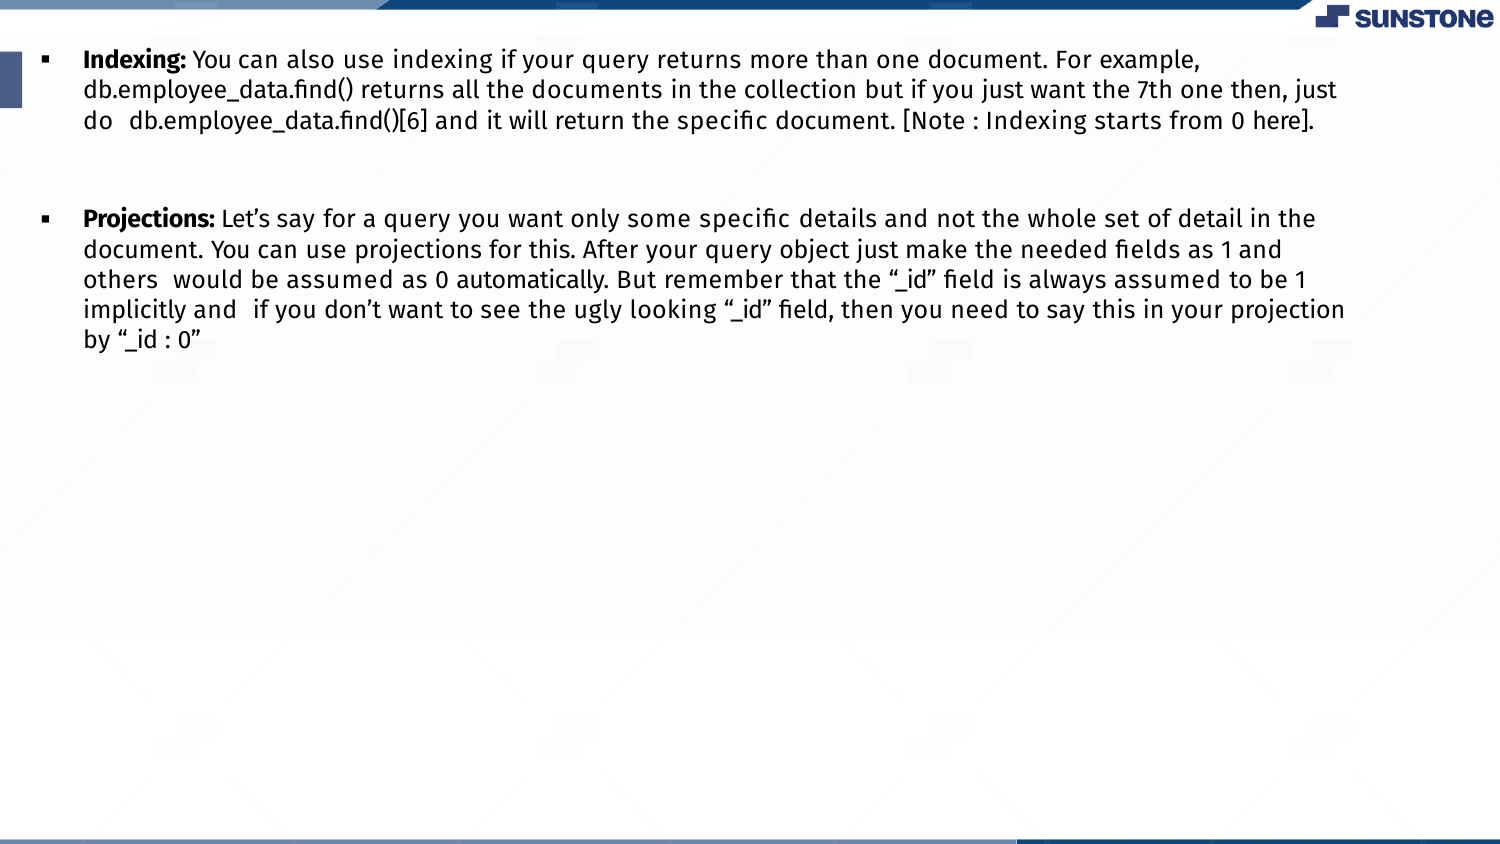

Indexing: You can also use indexing if your query returns more than one document. For example,  db.employee_data.ﬁnd() returns all the documents in the collection but if you just want the 7th one then, just do  db.employee_data.ﬁnd()[6] and it will return the speciﬁc document. [Note : Indexing starts from 0 here].

Projections: Let’s say for a query you want only some speciﬁc details and not the whole set of detail in the  document. You can use projections for this. After your query object just make the needed ﬁelds as 1 and others  would be assumed as 0 automatically. But remember that the “_id” ﬁeld is always assumed to be 1 implicitly and  if you don’t want to see the ugly looking “_id” ﬁeld, then you need to say this in your projection by “_id : 0”